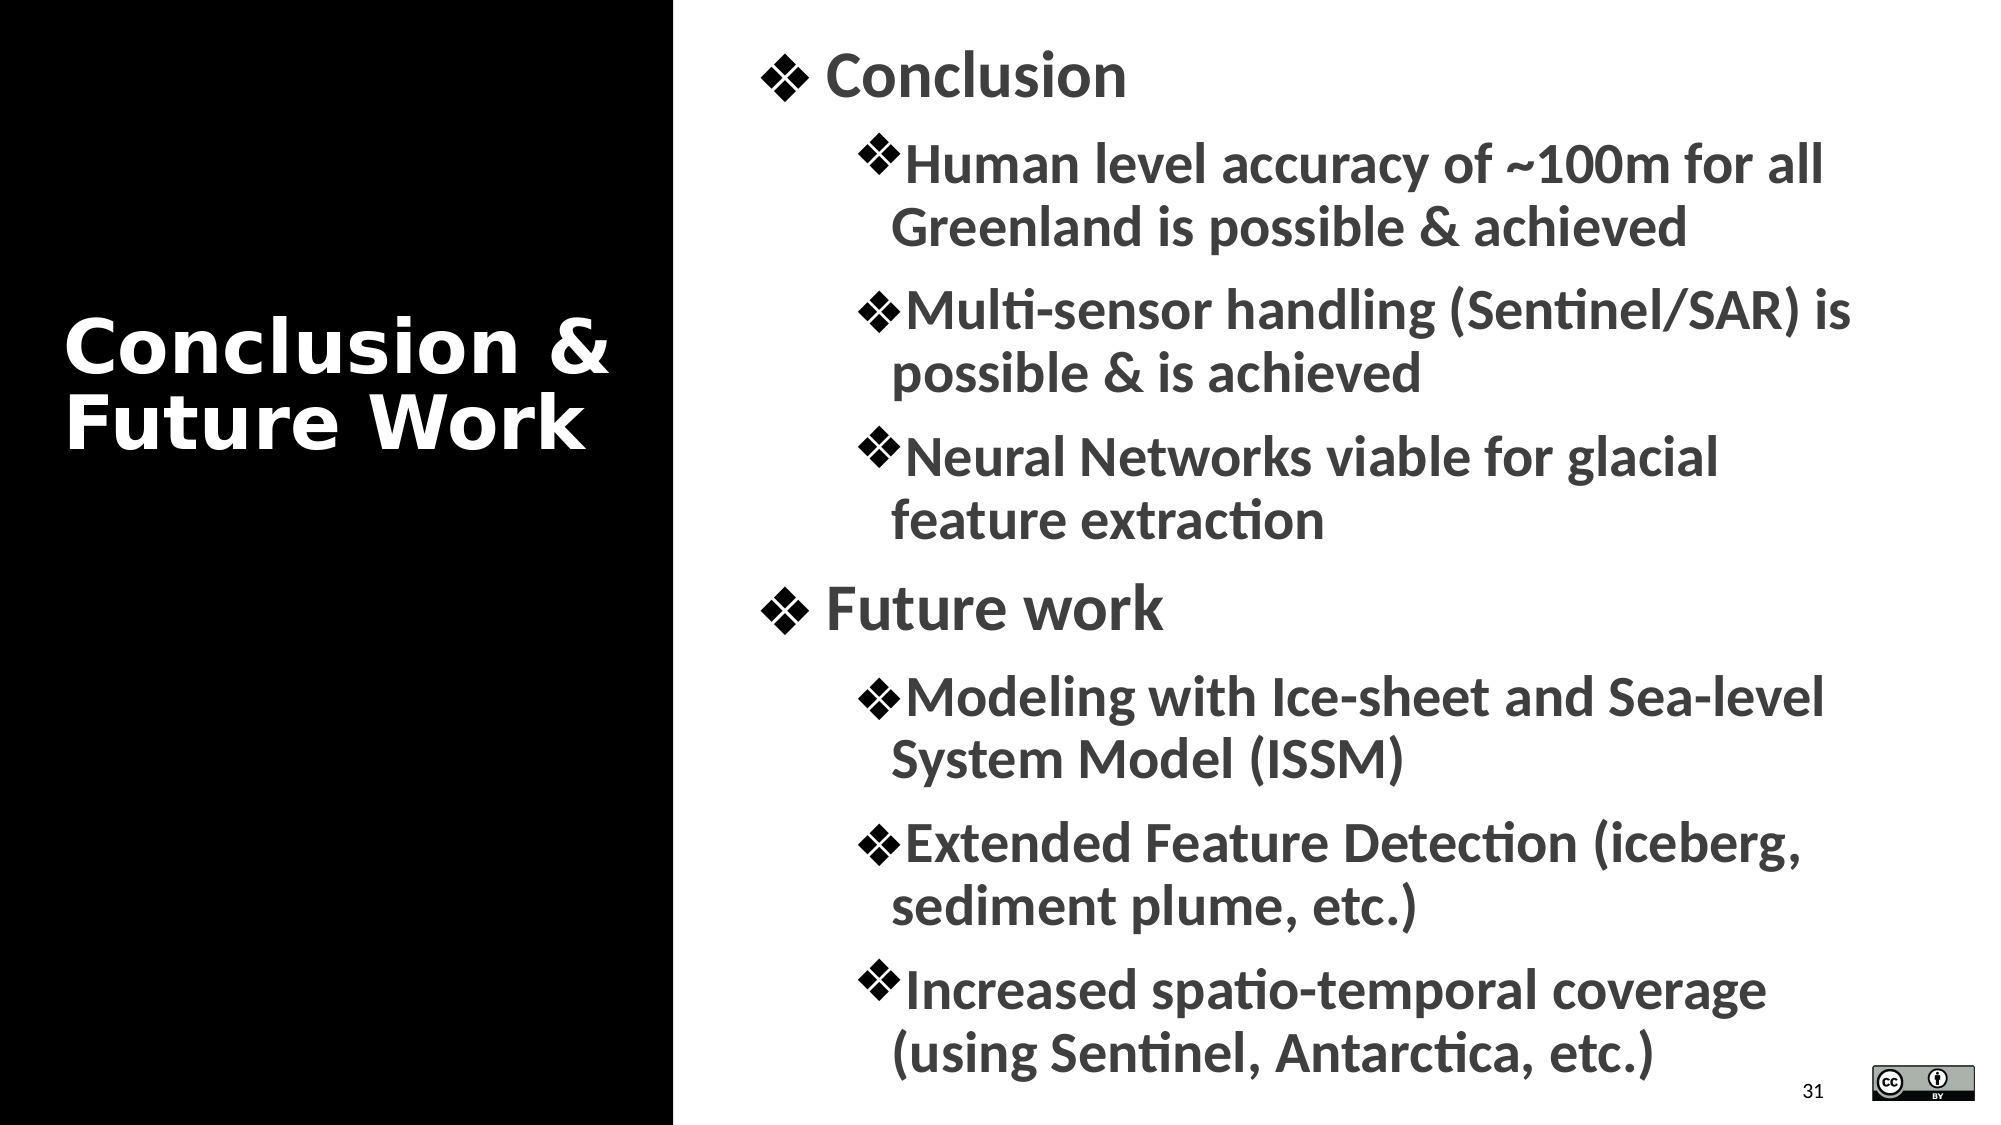

Conclusion
Human level accuracy of ~100m for all Greenland is possible & achieved
Multi-sensor handling (Sentinel/SAR) is possible & is achieved
Neural Networks viable for glacial feature extraction
Future work
Modeling with Ice-sheet and Sea-level System Model (ISSM)
Extended Feature Detection (iceberg, sediment plume, etc.)
Increased spatio-temporal coverage (using Sentinel, Antarctica, etc.)

# Conclusion &
Future Work
31